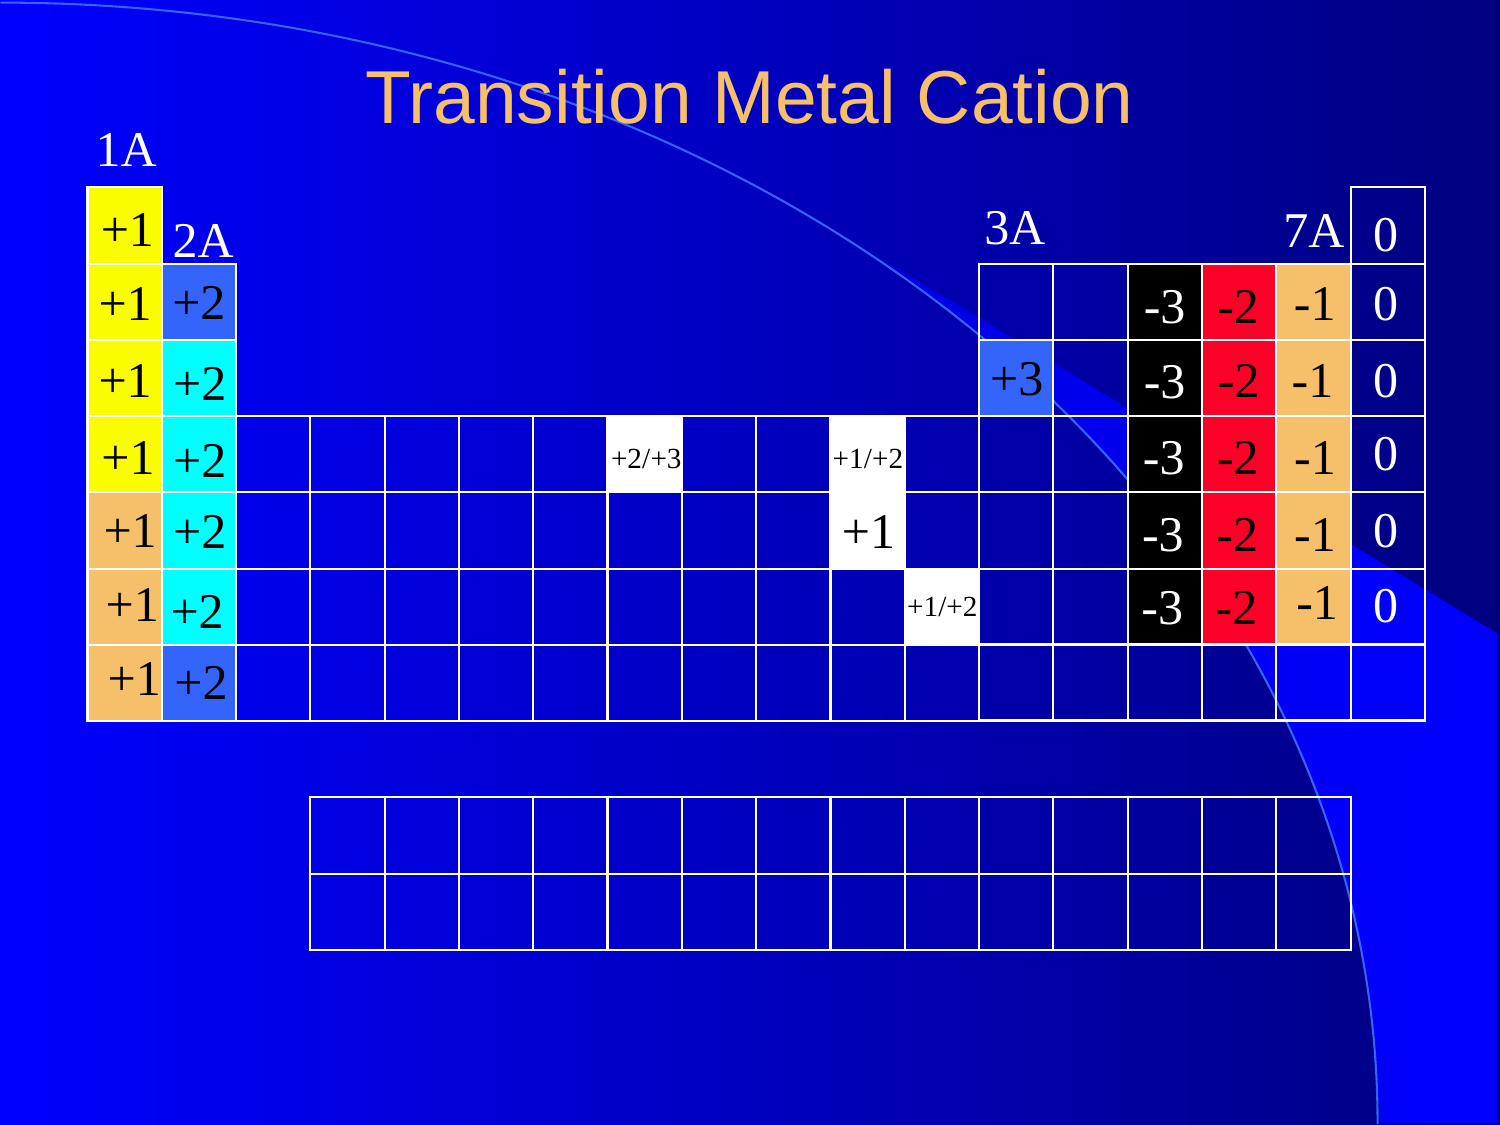

# Transition Metal Cation
1A
3A

+1
7A
0
2A
+2
-1
0
+1

-2
-3
+3

+1
-1
0
-2
-3
+2
0

+1
-2
-1
-3
+2
+2/+3
+1/+2
0
+1
+1
+2

-2
-1
-3
-1
+1
0
-2
-3

+2
+1/+2
+1
+2